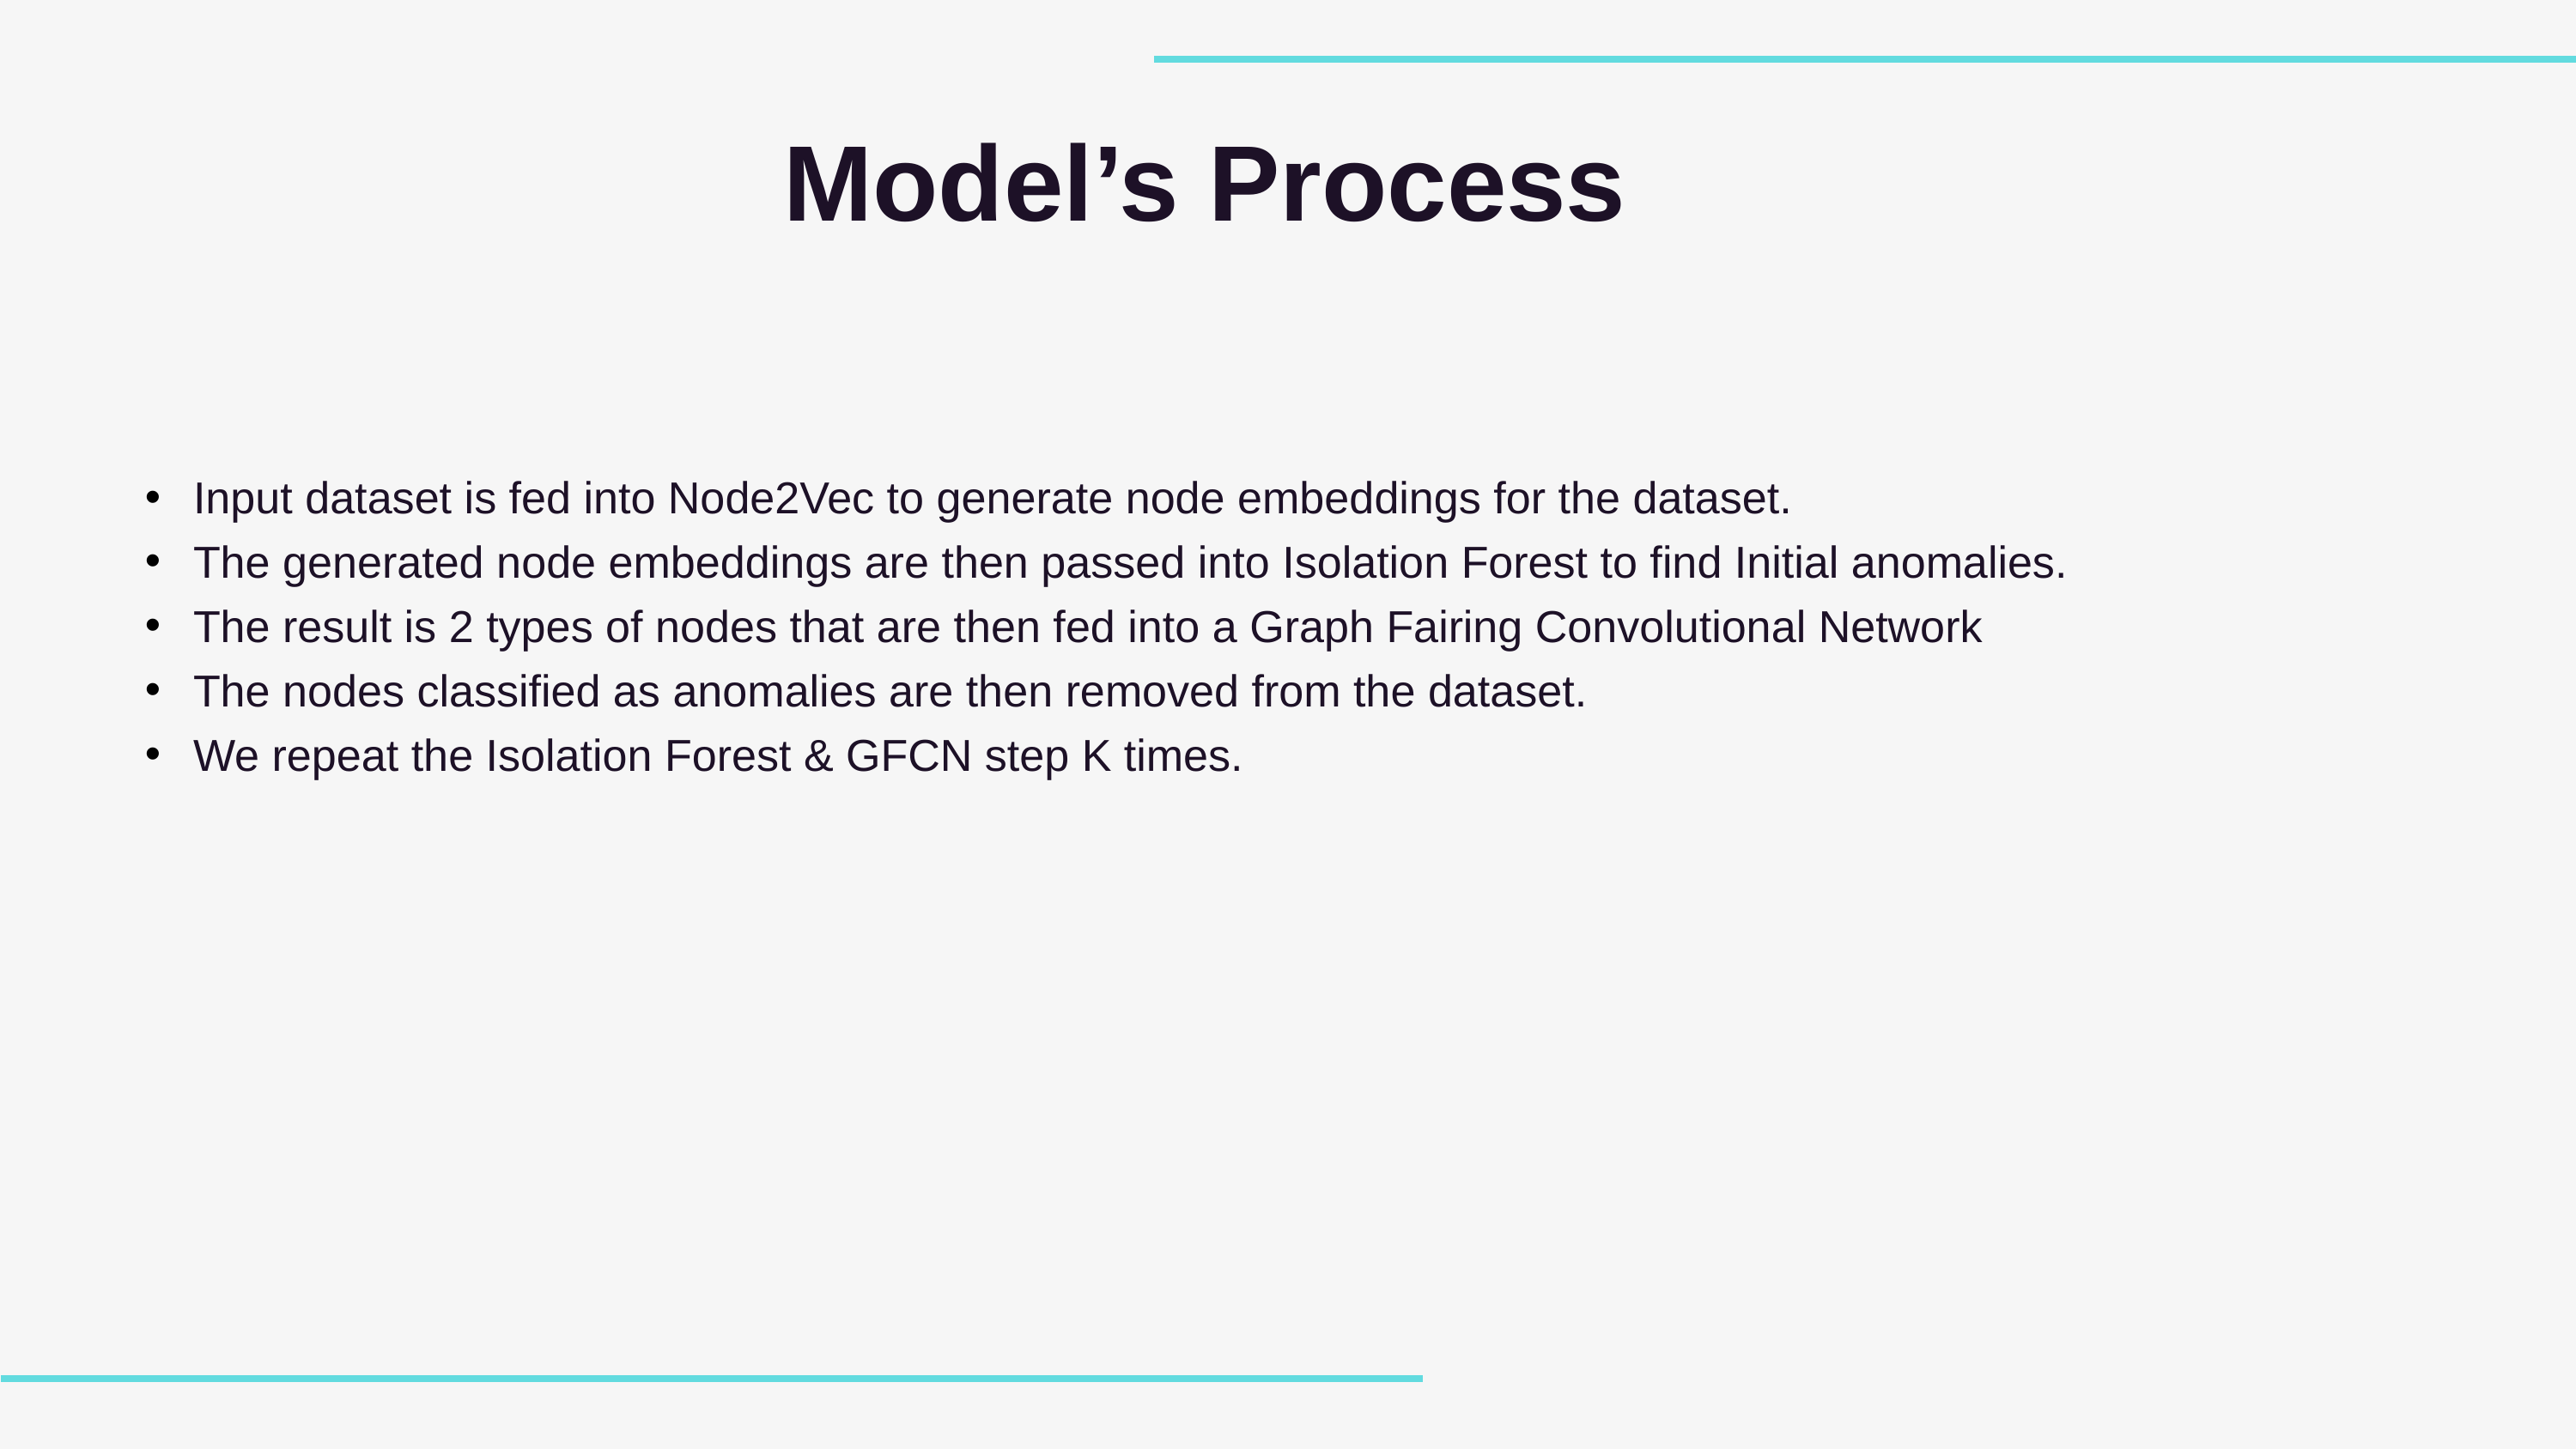

Model’s Process
Input dataset is fed into Node2Vec to generate node embeddings for the dataset.
The generated node embeddings are then passed into Isolation Forest to find Initial anomalies.
The result is 2 types of nodes that are then fed into a Graph Fairing Convolutional Network
The nodes classified as anomalies are then removed from the dataset.
We repeat the Isolation Forest & GFCN step K times.